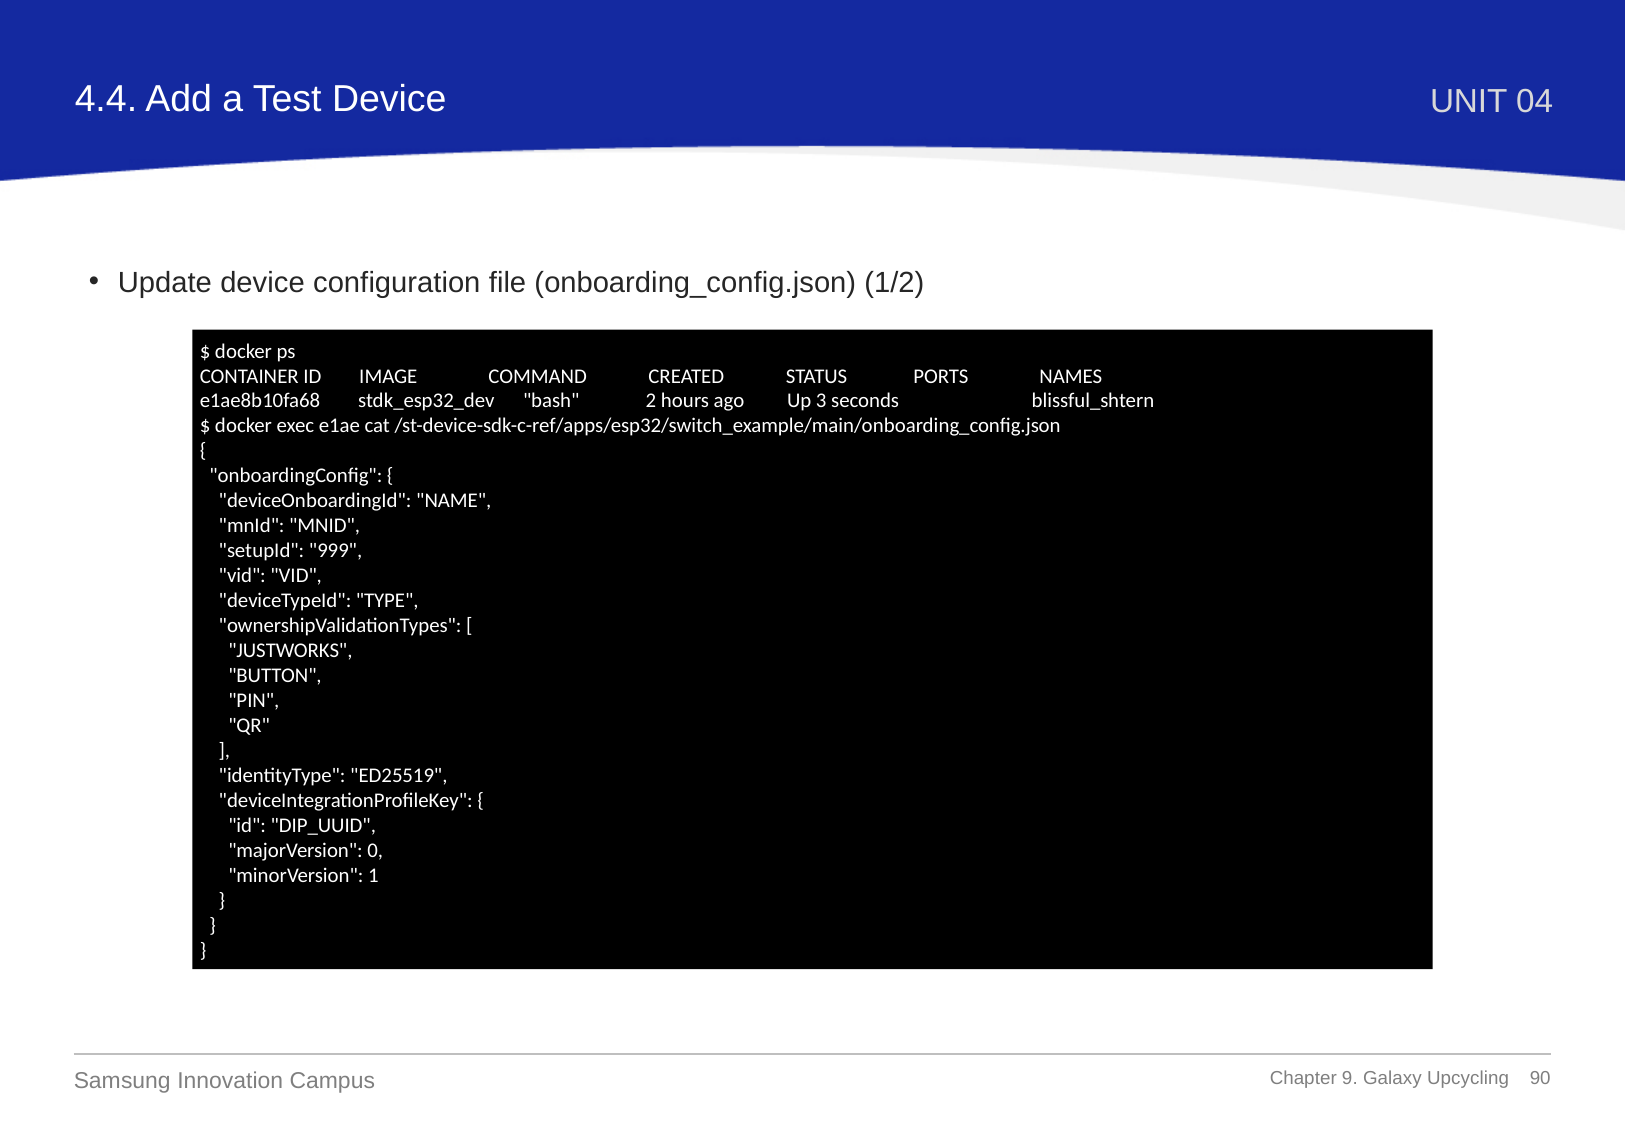

4.4. Add a Test Device
UNIT 04
Update device configuration file (onboarding_config.json) (1/2)
$ docker ps
CONTAINER ID        IMAGE               COMMAND             CREATED             STATUS              PORTS               NAMES
e1ae8b10fa68        stdk_esp32_dev      "bash"              2 hours ago         Up 3 seconds                            blissful_shtern
$ docker exec e1ae cat /st-device-sdk-c-ref/apps/esp32/switch_example/main/onboarding_config.json
{
  "onboardingConfig": {
    "deviceOnboardingId": "NAME",
    "mnId": "MNID",
    "setupId": "999",
    "vid": "VID",
    "deviceTypeId": "TYPE",
    "ownershipValidationTypes": [
      "JUSTWORKS",
      "BUTTON",
      "PIN",
      "QR"
    ],
    "identityType": "ED25519",
    "deviceIntegrationProfileKey": {
      "id": "DIP_UUID",
      "majorVersion": 0,
      "minorVersion": 1
    }
  }
}